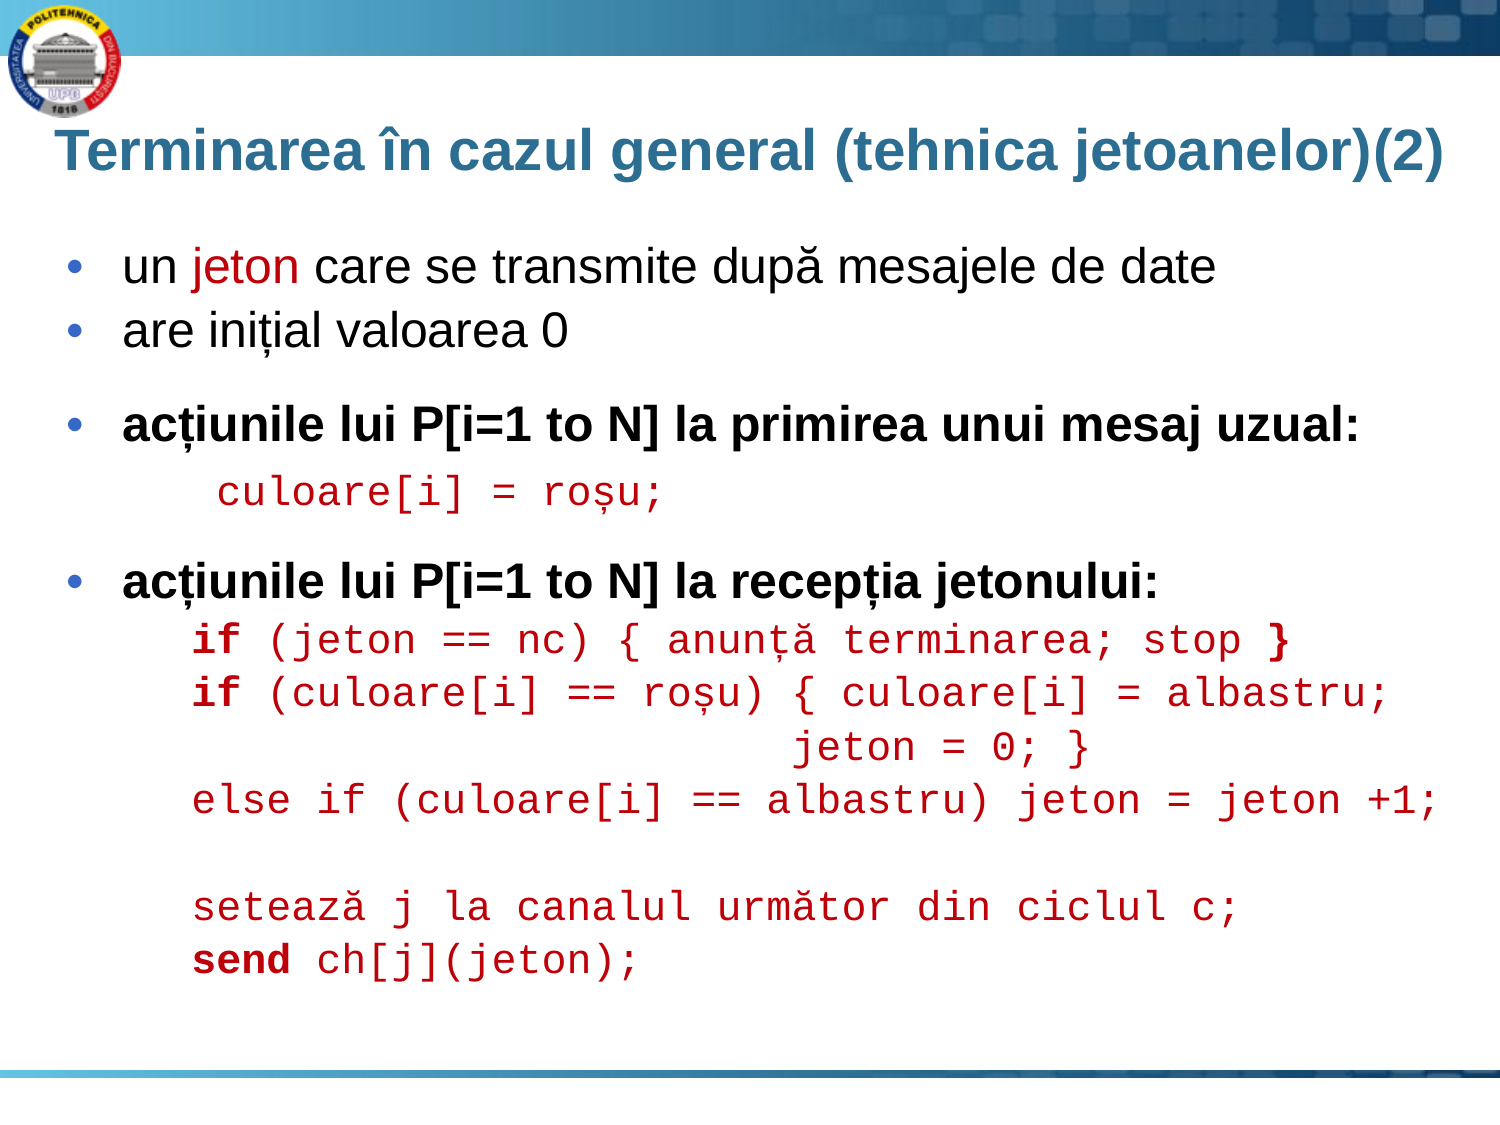

# Terminarea în cazul general (tehnica jetoanelor)(2)
un jeton care se transmite după mesajele de date
are inițial valoarea 0

acțiunile lui P[i=1 to N] la primirea unui mesaj uzual:
     culoare[i] = roșu;

acțiunile lui P[i=1 to N] la recepția jetonului:
     if (jeton == nc) { anunță terminarea; stop }
     if (culoare[i] == roșu) { culoare[i] = albastru;
                             jeton = 0; }
     else if (culoare[i] == albastru) jeton = jeton +1;

     setează j la canalul următor din ciclul c;
     send ch[j](jeton);